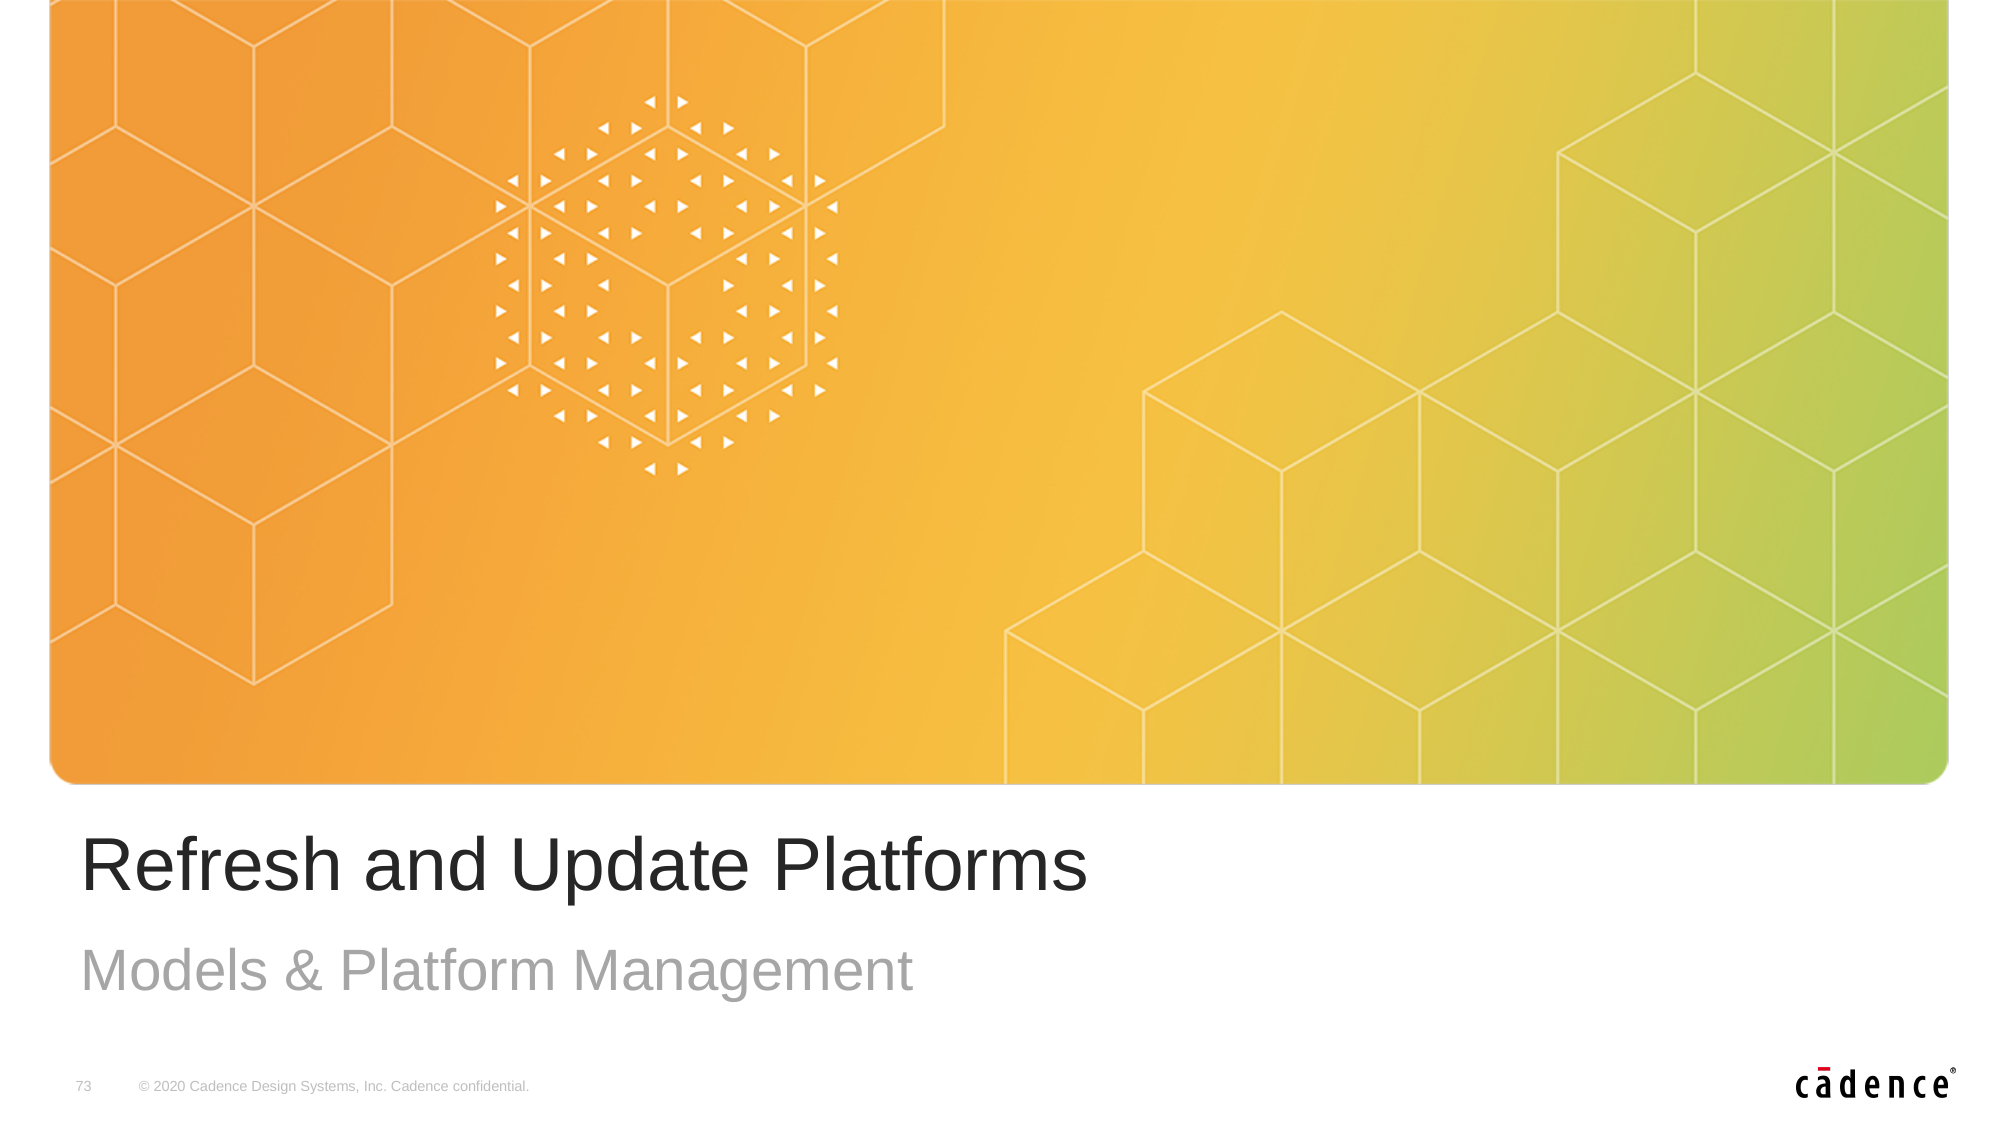

# Refresh and Update Platforms
Models & Platform Management